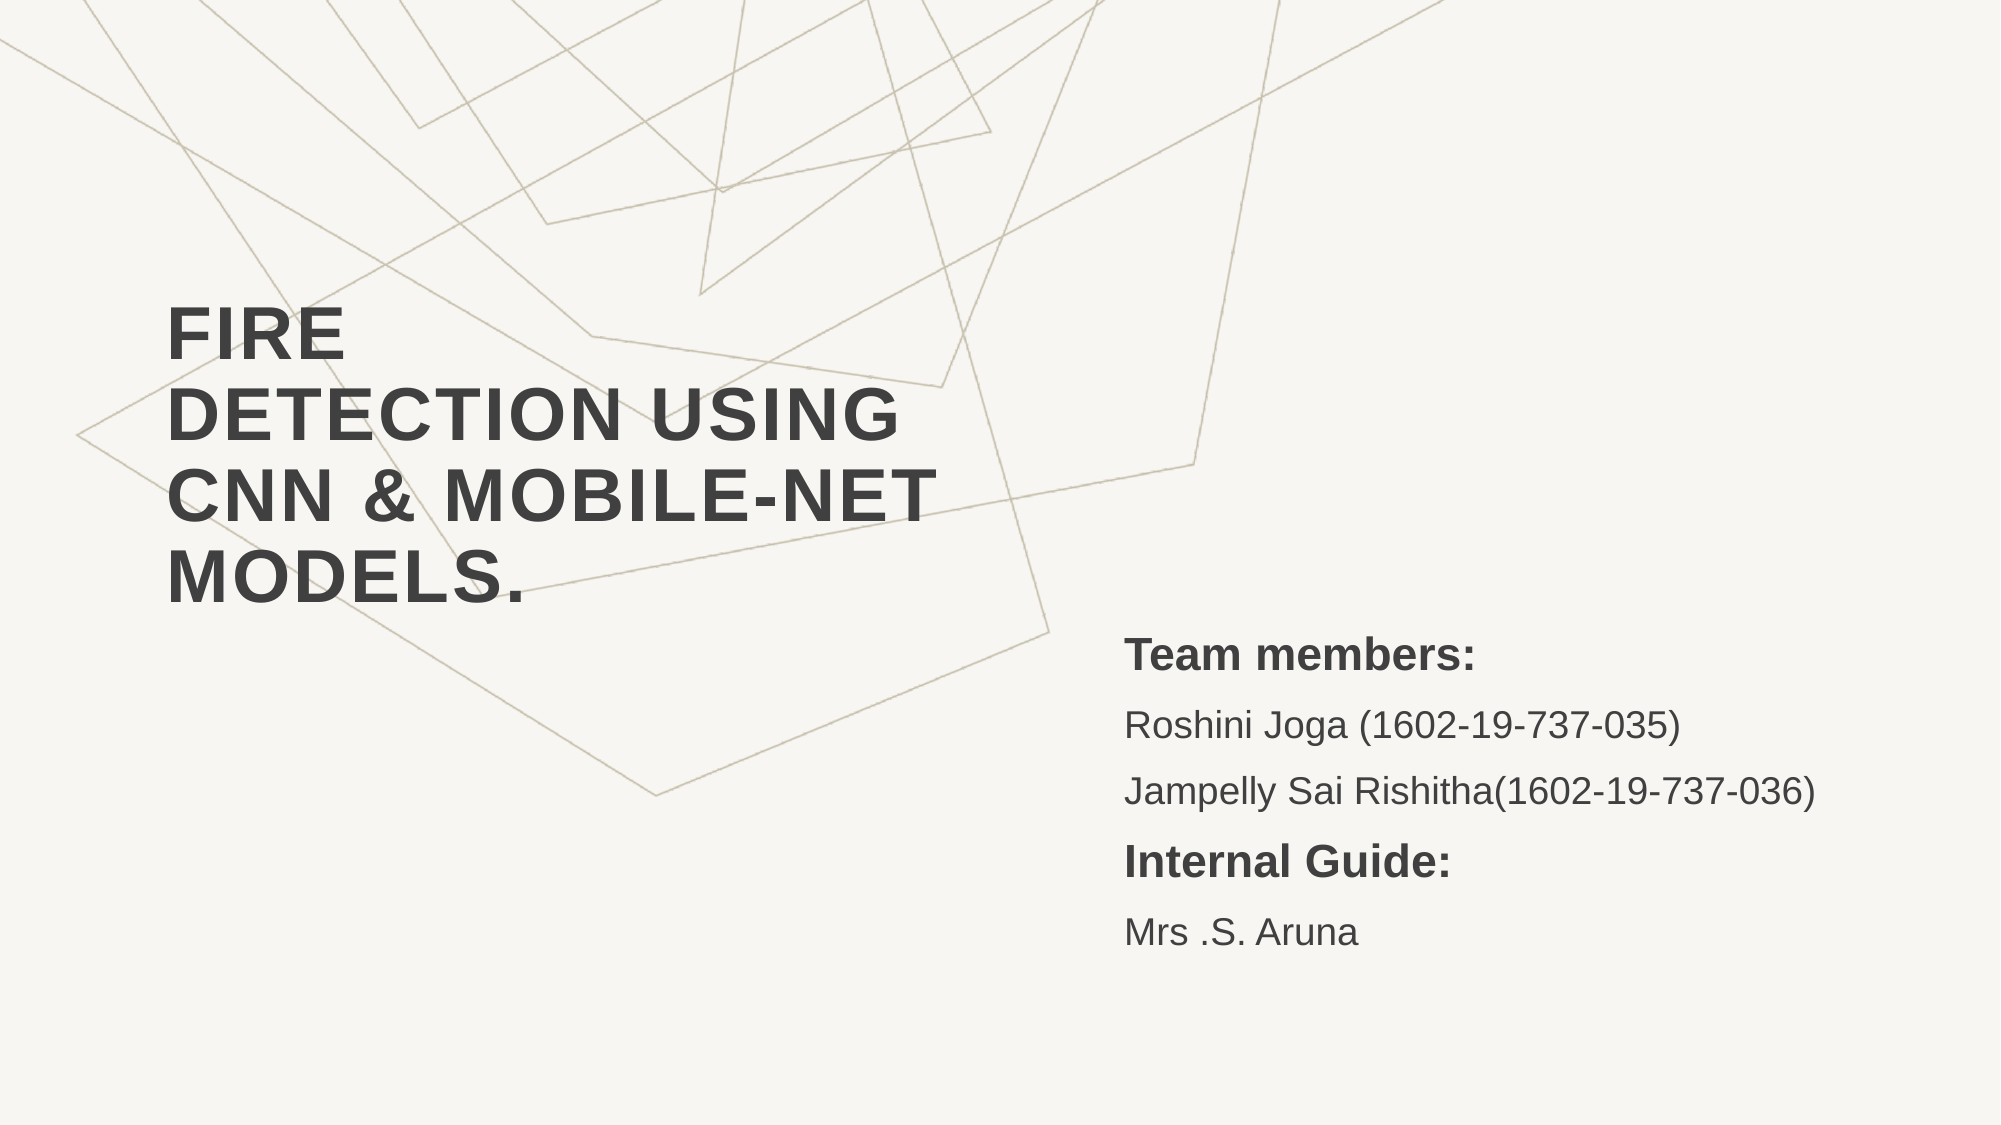

# Fire Detection using CNN & mobile-net models.
Team members:
Roshini Joga (1602-19-737-035)
Jampelly Sai Rishitha(1602-19-737-036)
Internal Guide:
Mrs .S. Aruna